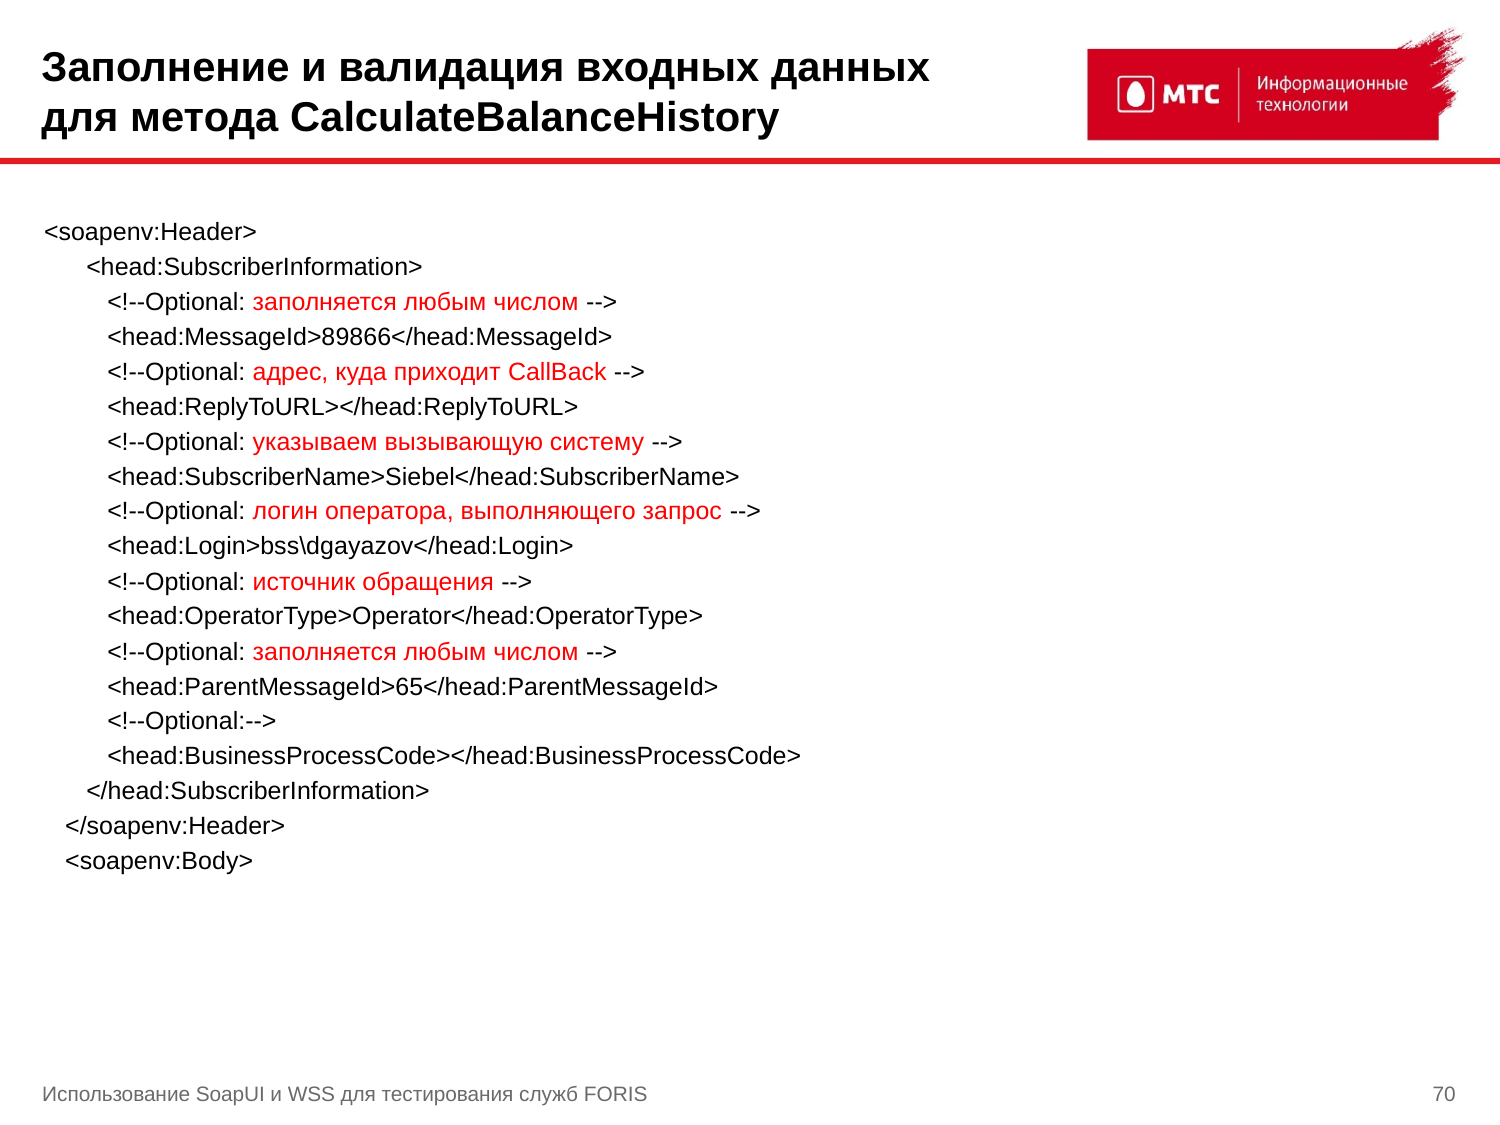

# Заполнение и валидация входных данных для метода CalculateBalanceHistory
<soapenv:Header>
      <head:SubscriberInformation>
         <!--Optional: заполняется любым числом -->
         <head:MessageId>89866</head:MessageId>
         <!--Optional: адрес, куда приходит CallBack -->
         <head:ReplyToURL></head:ReplyToURL>
         <!--Optional: указываем вызывающую систему -->
         <head:SubscriberName>Siebel</head:SubscriberName>
         <!--Optional: логин оператора, выполняющего запрос -->
         <head:Login>bss\dgayazov</head:Login>
         <!--Optional: источник обращения -->
         <head:OperatorType>Operator</head:OperatorType>
         <!--Optional: заполняется любым числом -->
         <head:ParentMessageId>65</head:ParentMessageId>
         <!--Optional:-->
         <head:BusinessProcessCode></head:BusinessProcessCode>
      </head:SubscriberInformation>
   </soapenv:Header>
   <soapenv:Body>

Использование SoapUI и WSS для тестирования служб FORIS
70